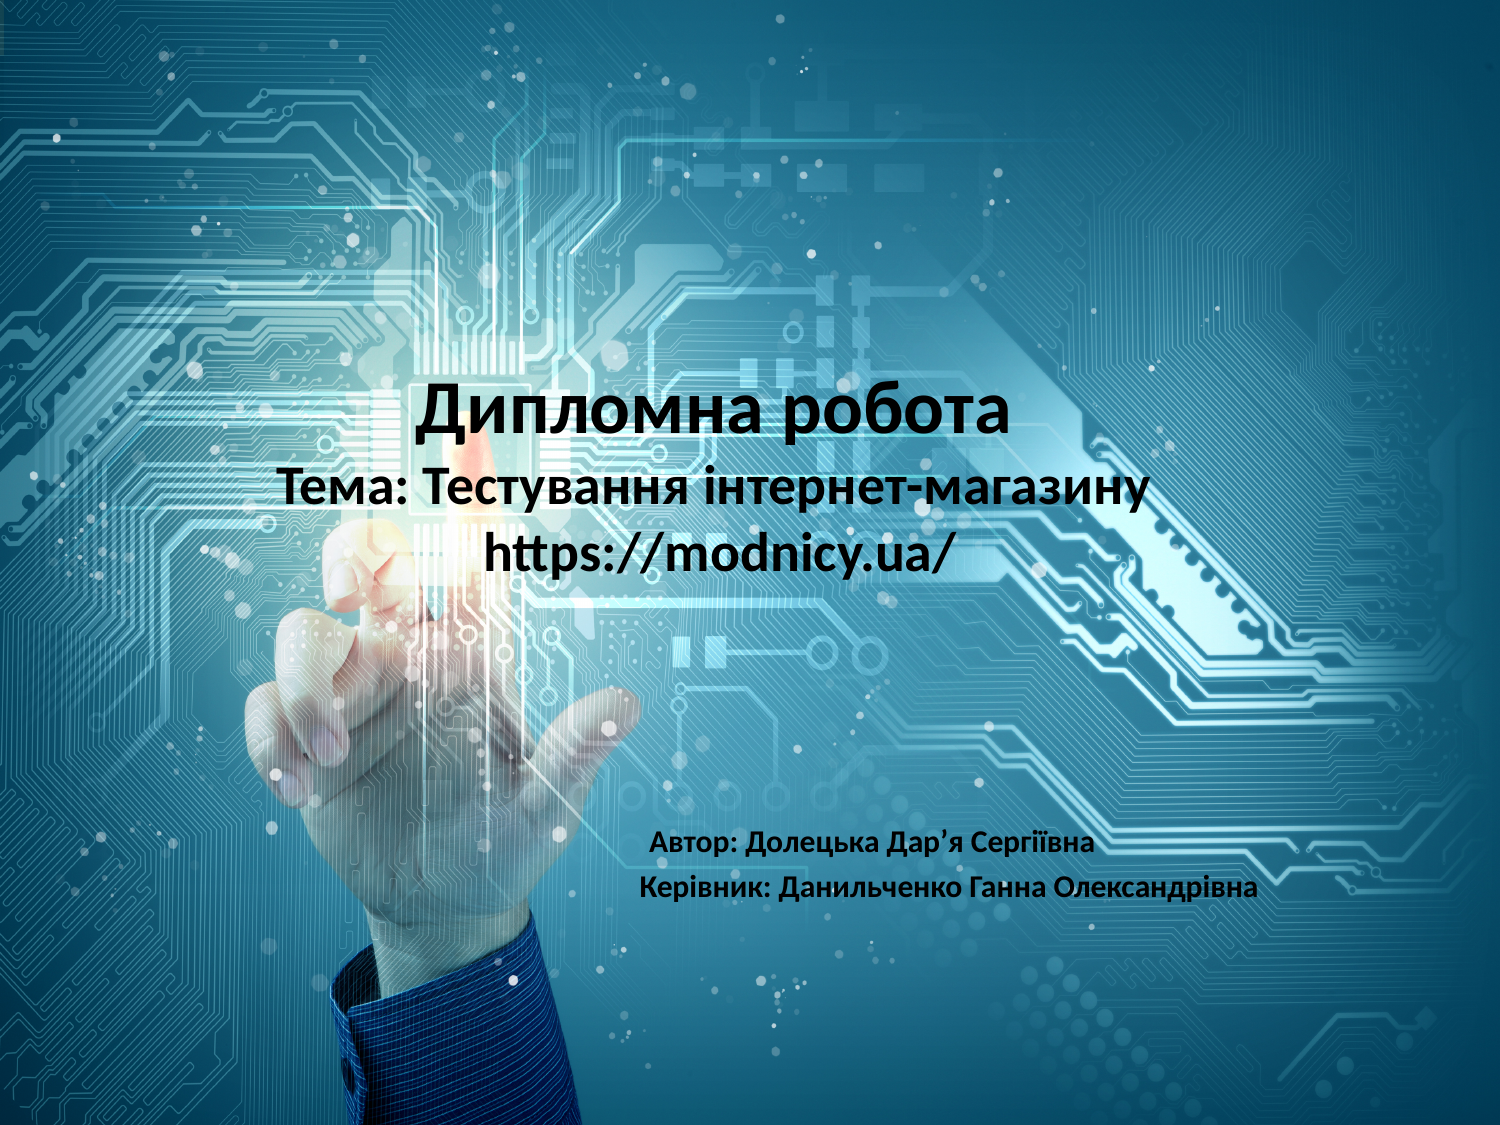

# Дипломна робота Тема: Тестування інтернет-магазину https://modnicy.ua/

                                   Автор: Долецька Дар’я Сергіївна
                                                         Керівник: Данильченко Ганна Олександрівна